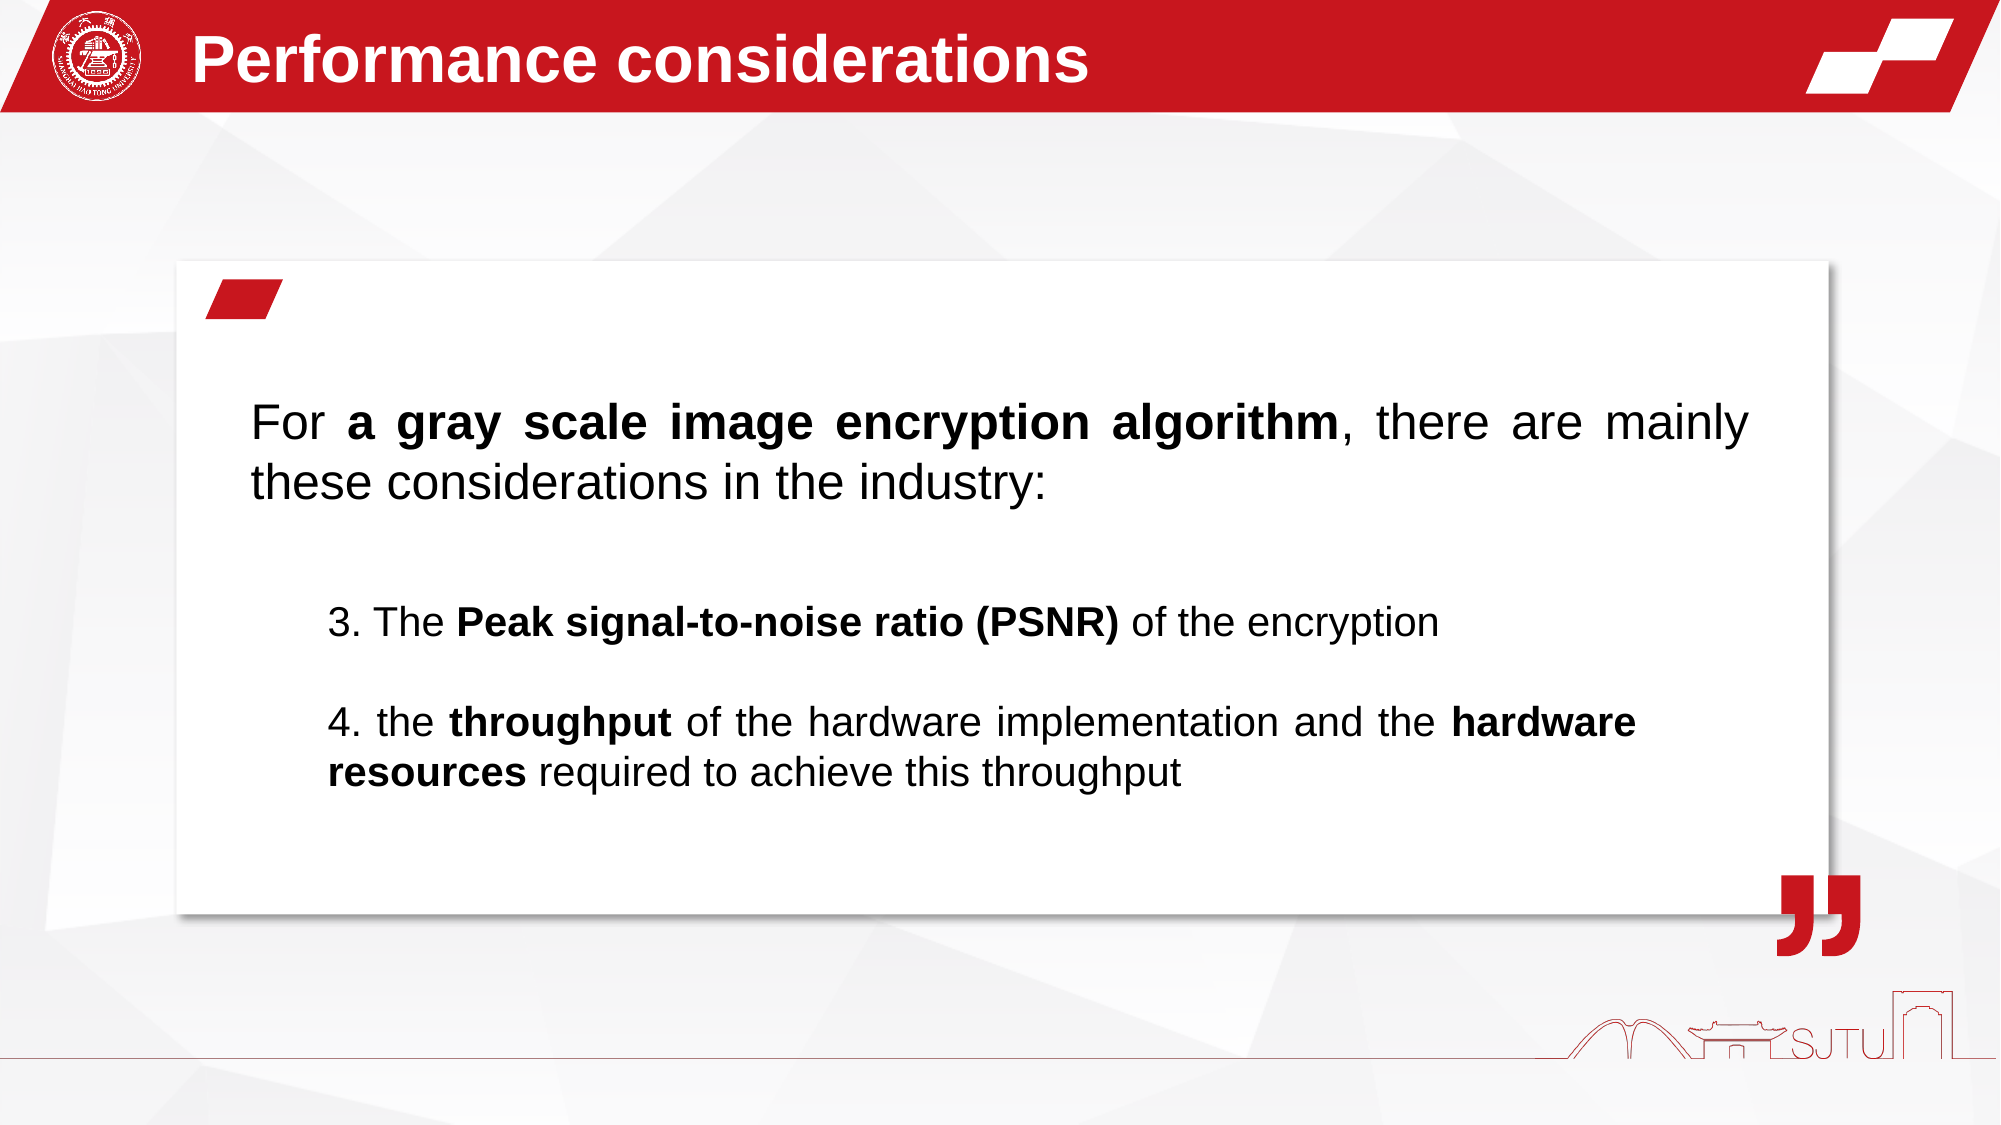

Performance considerations

For a gray scale image encryption algorithm, there are mainly these considerations in the industry:
3. The Peak signal-to-noise ratio (PSNR) of the encryption

4. the throughput of the hardware implementation and the hardware resources required to achieve this throughput